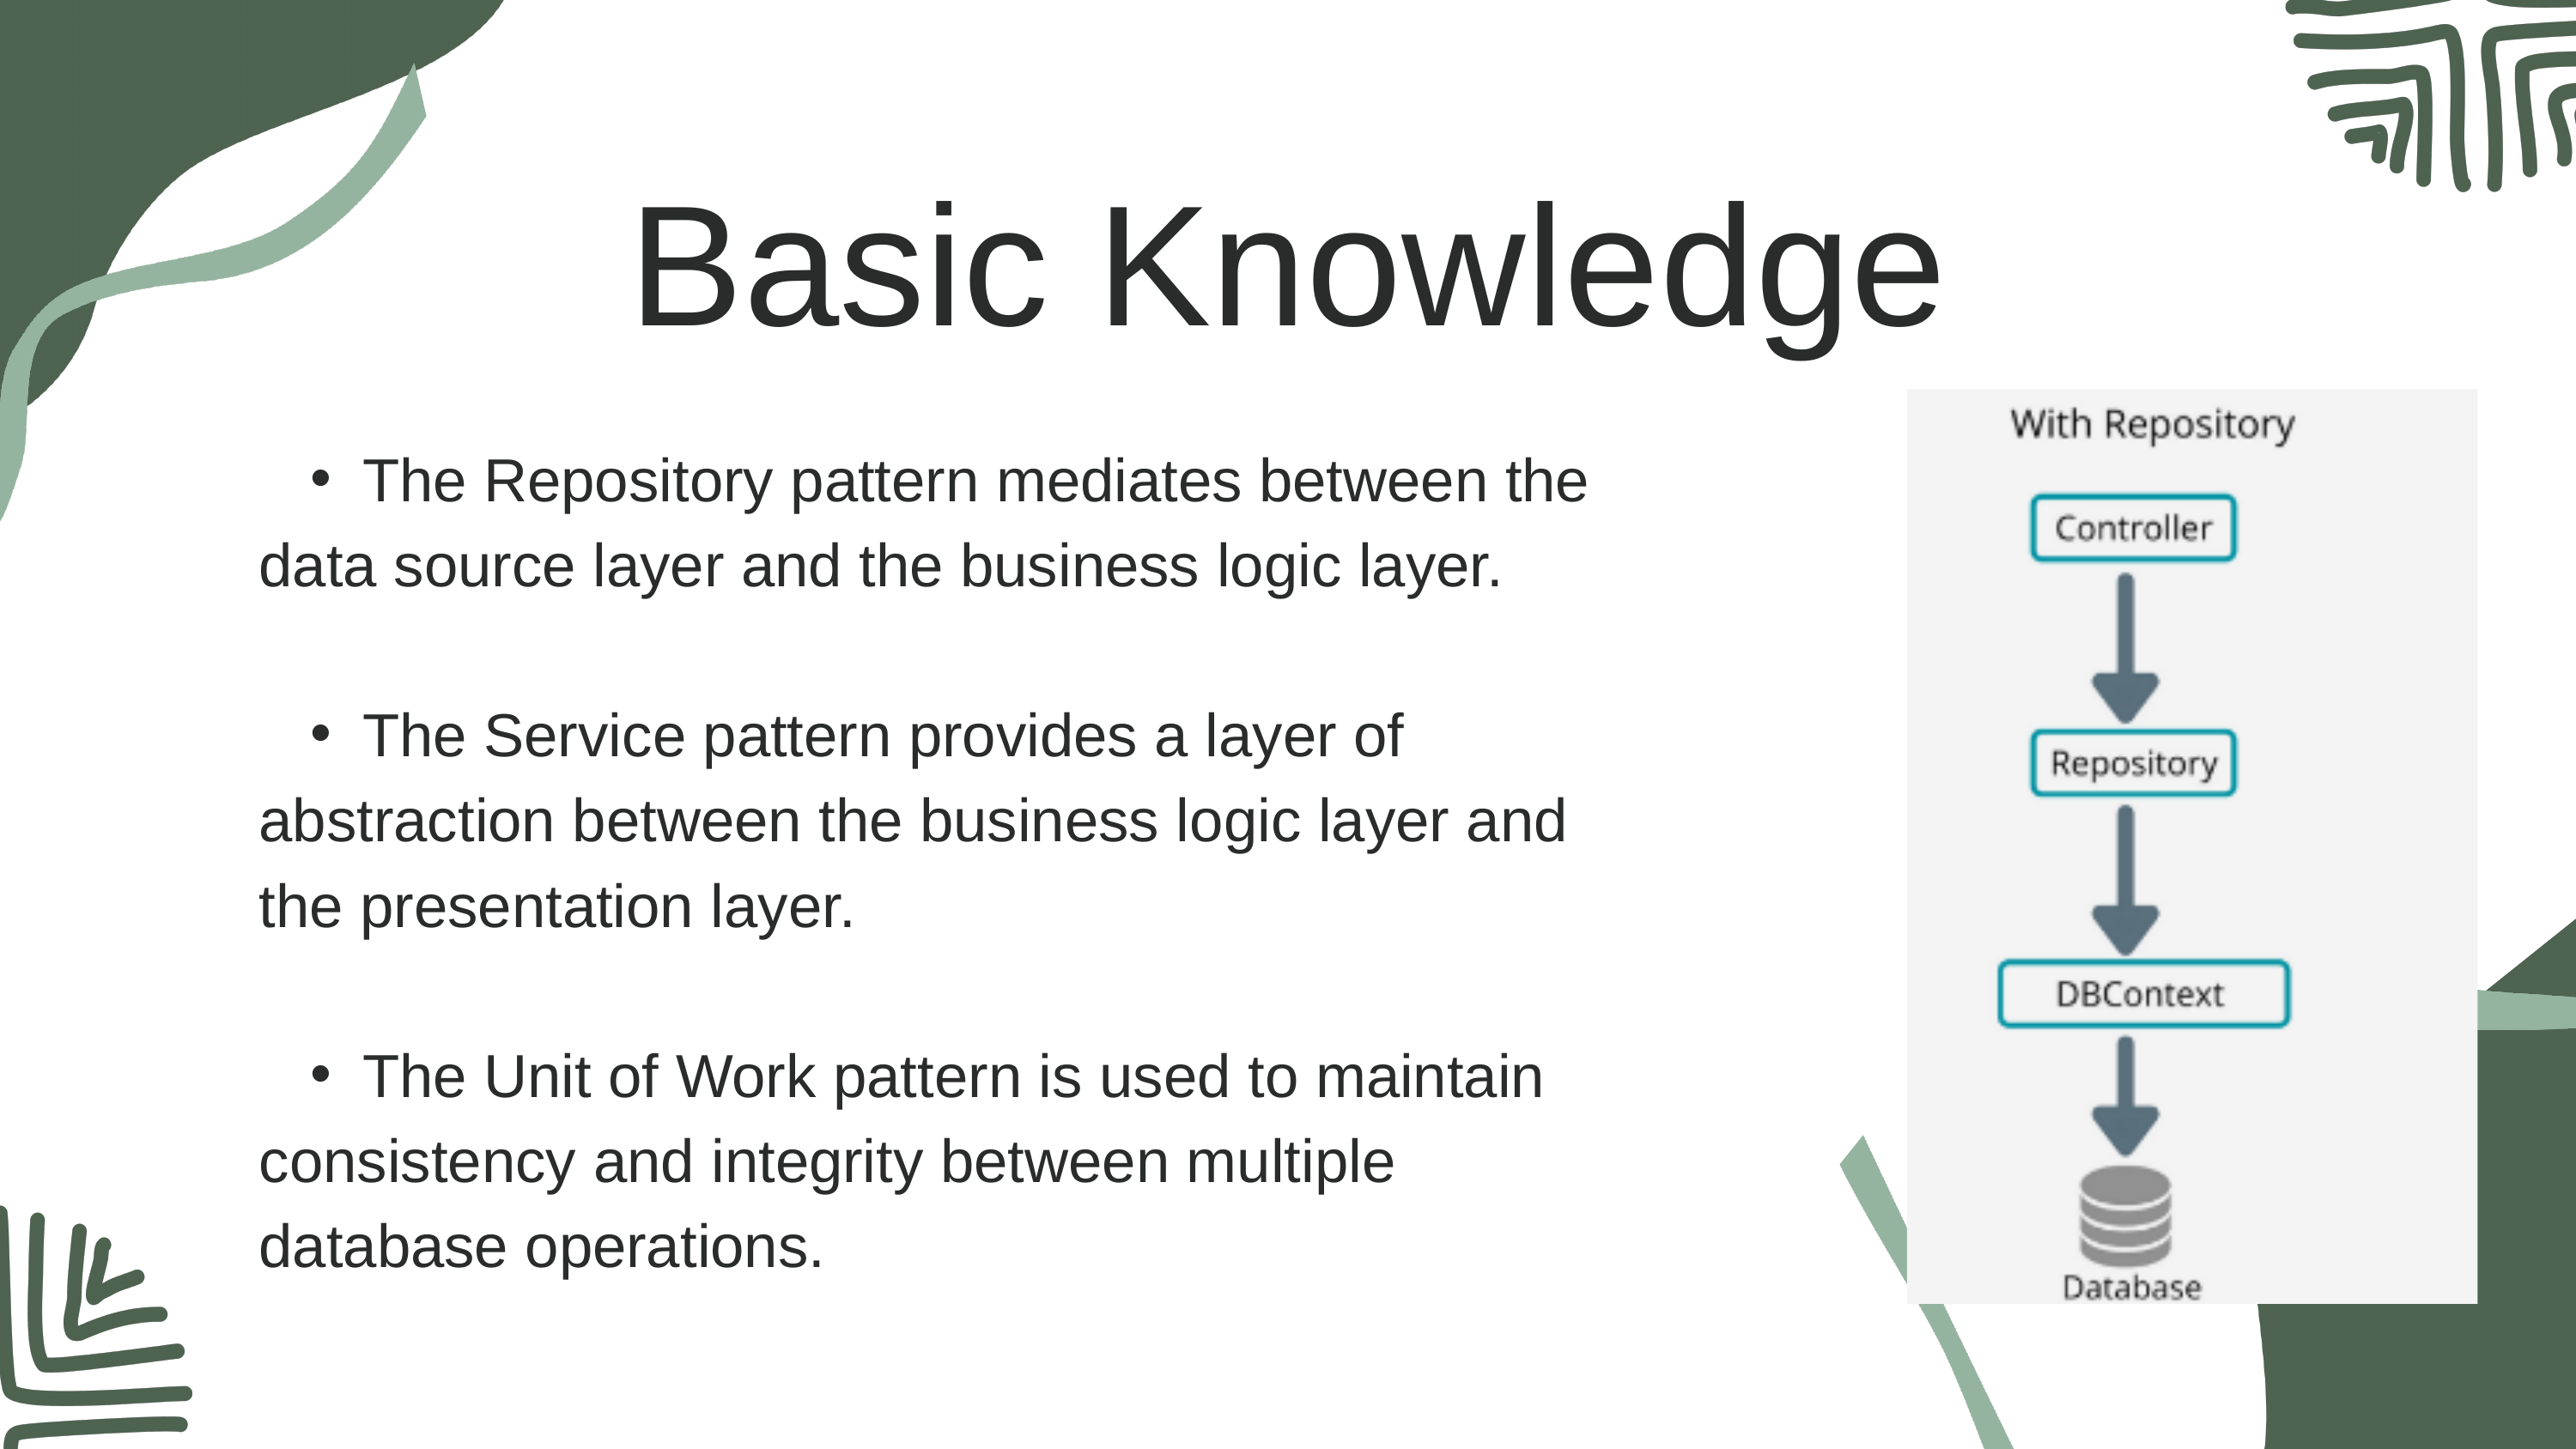

Basic Knowledge

The Repository pattern mediates between the
data source layer and the business logic layer.

The Service pattern provides a layer of
abstraction between the business logic layer and
the presentation layer.

The Unit of Work pattern is used to maintain
consistency and integrity between multiple
database operations.